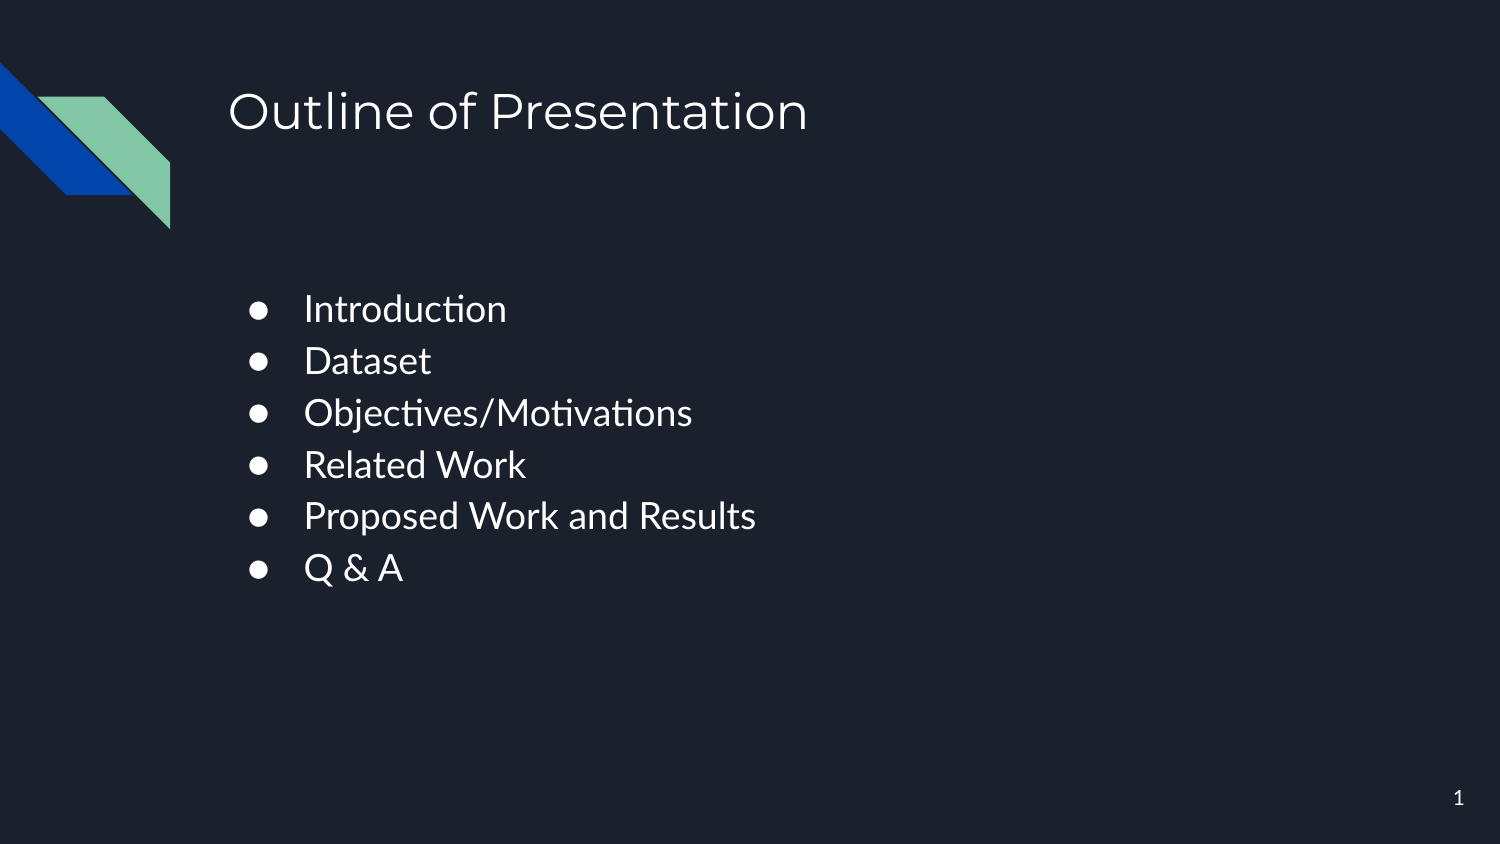

# Outline of Presentation
Introduction
Dataset
Objectives/Motivations
Related Work
Proposed Work and Results
Q & A
1